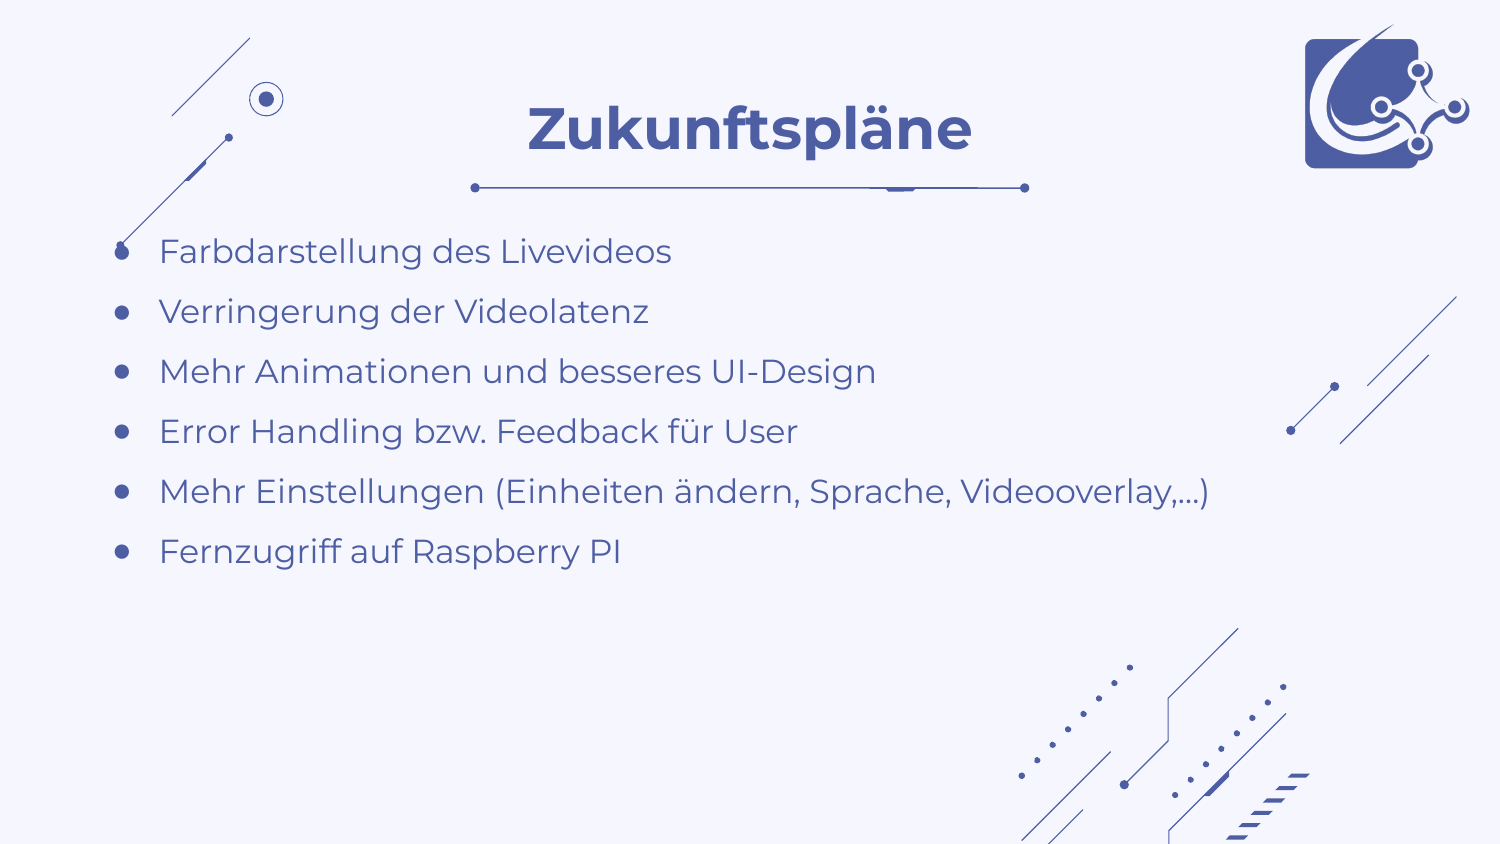

# Zukunftspläne

Farbdarstellung des Livevideos
Verringerung der Videolatenz
Mehr Animationen und besseres UI-Design
Error Handling bzw. Feedback für User
Mehr Einstellungen (Einheiten ändern, Sprache, Videooverlay,…)
Fernzugriff auf Raspberry PI